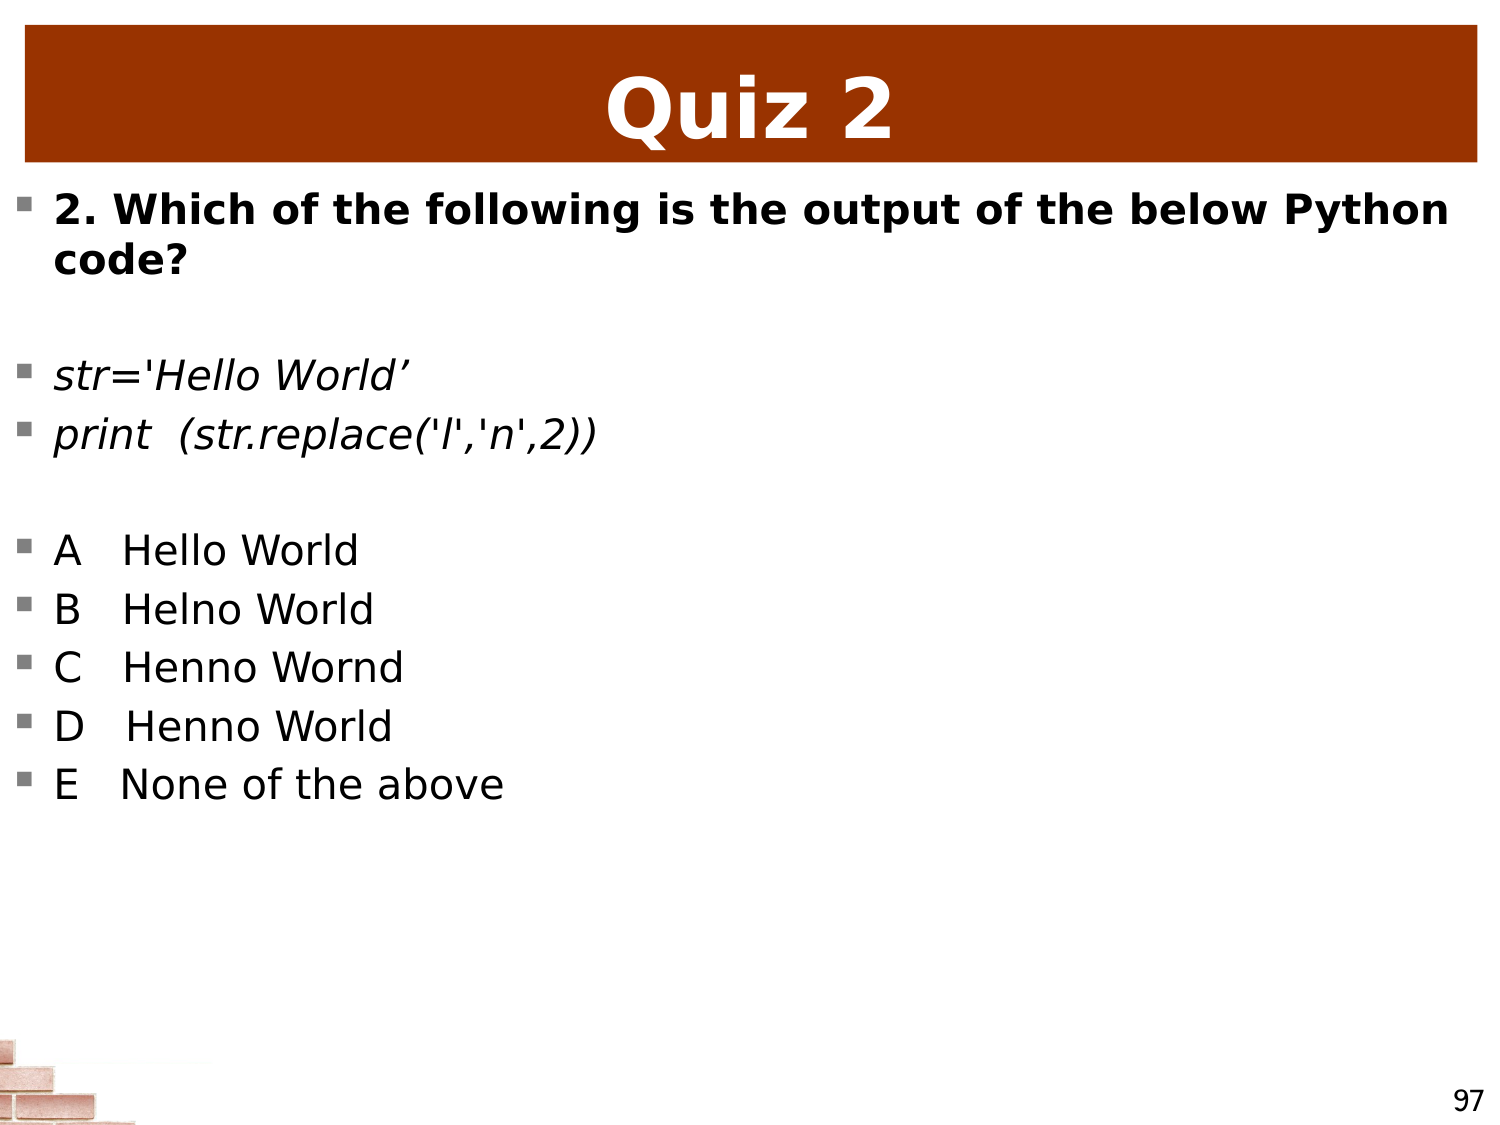

# Quiz 2
2. Which of the following is the output of the below Python code?

str='Hello World’
print  (str.replace('l','n',2))

A   Hello World
B   Helno World
C   Henno Wornd
D   Henno World
E   None of the above
97